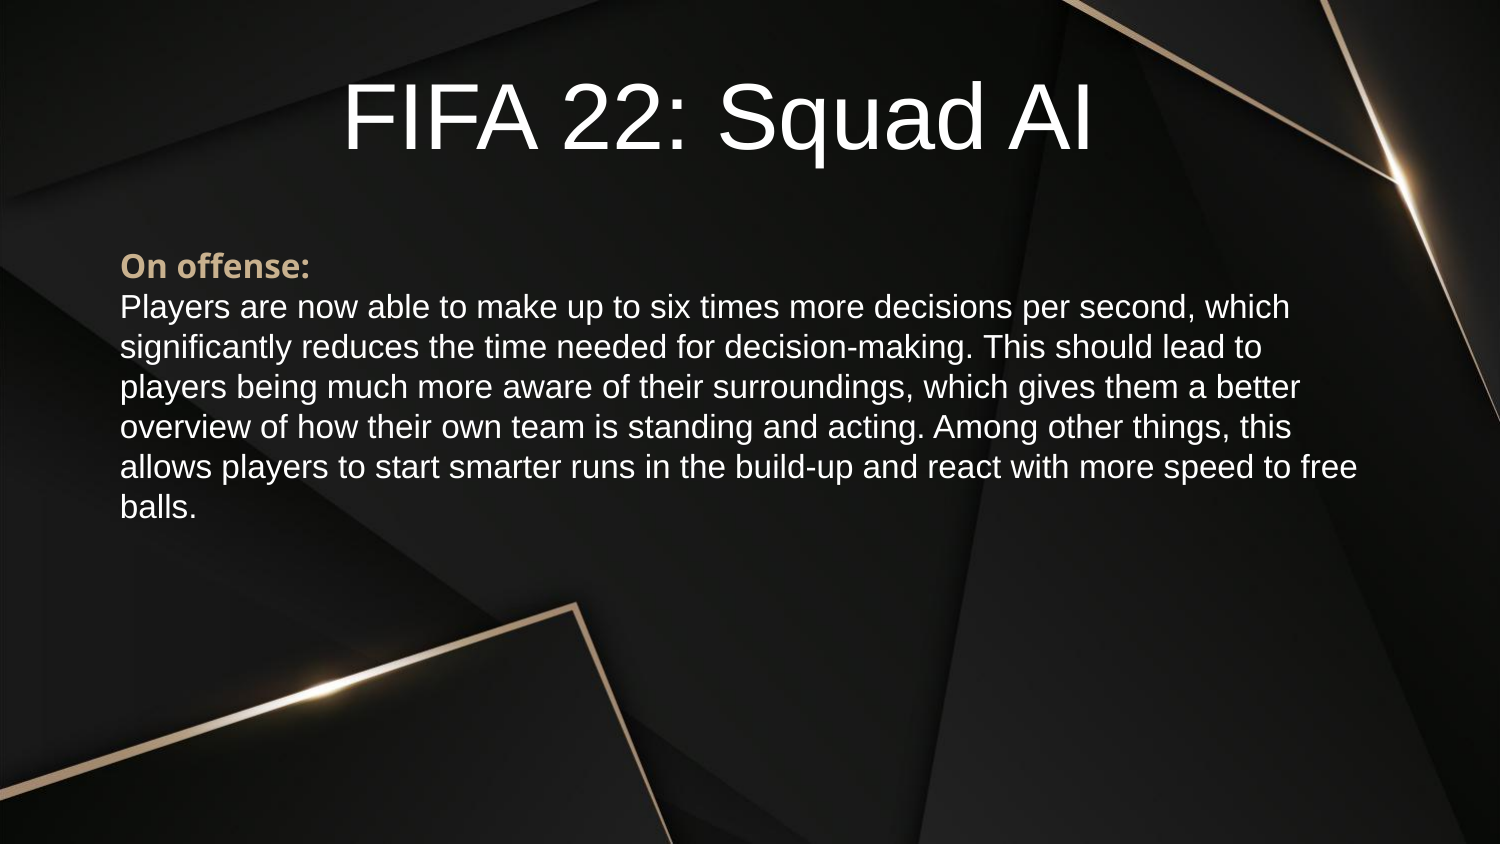

# FIFA 22: Squad AI
On offense:
Players are now able to make up to six times more decisions per second, which significantly reduces the time needed for decision-making. This should lead to players being much more aware of their surroundings, which gives them a better overview of how their own team is standing and acting. Among other things, this allows players to start smarter runs in the build-up and react with more speed to free balls.